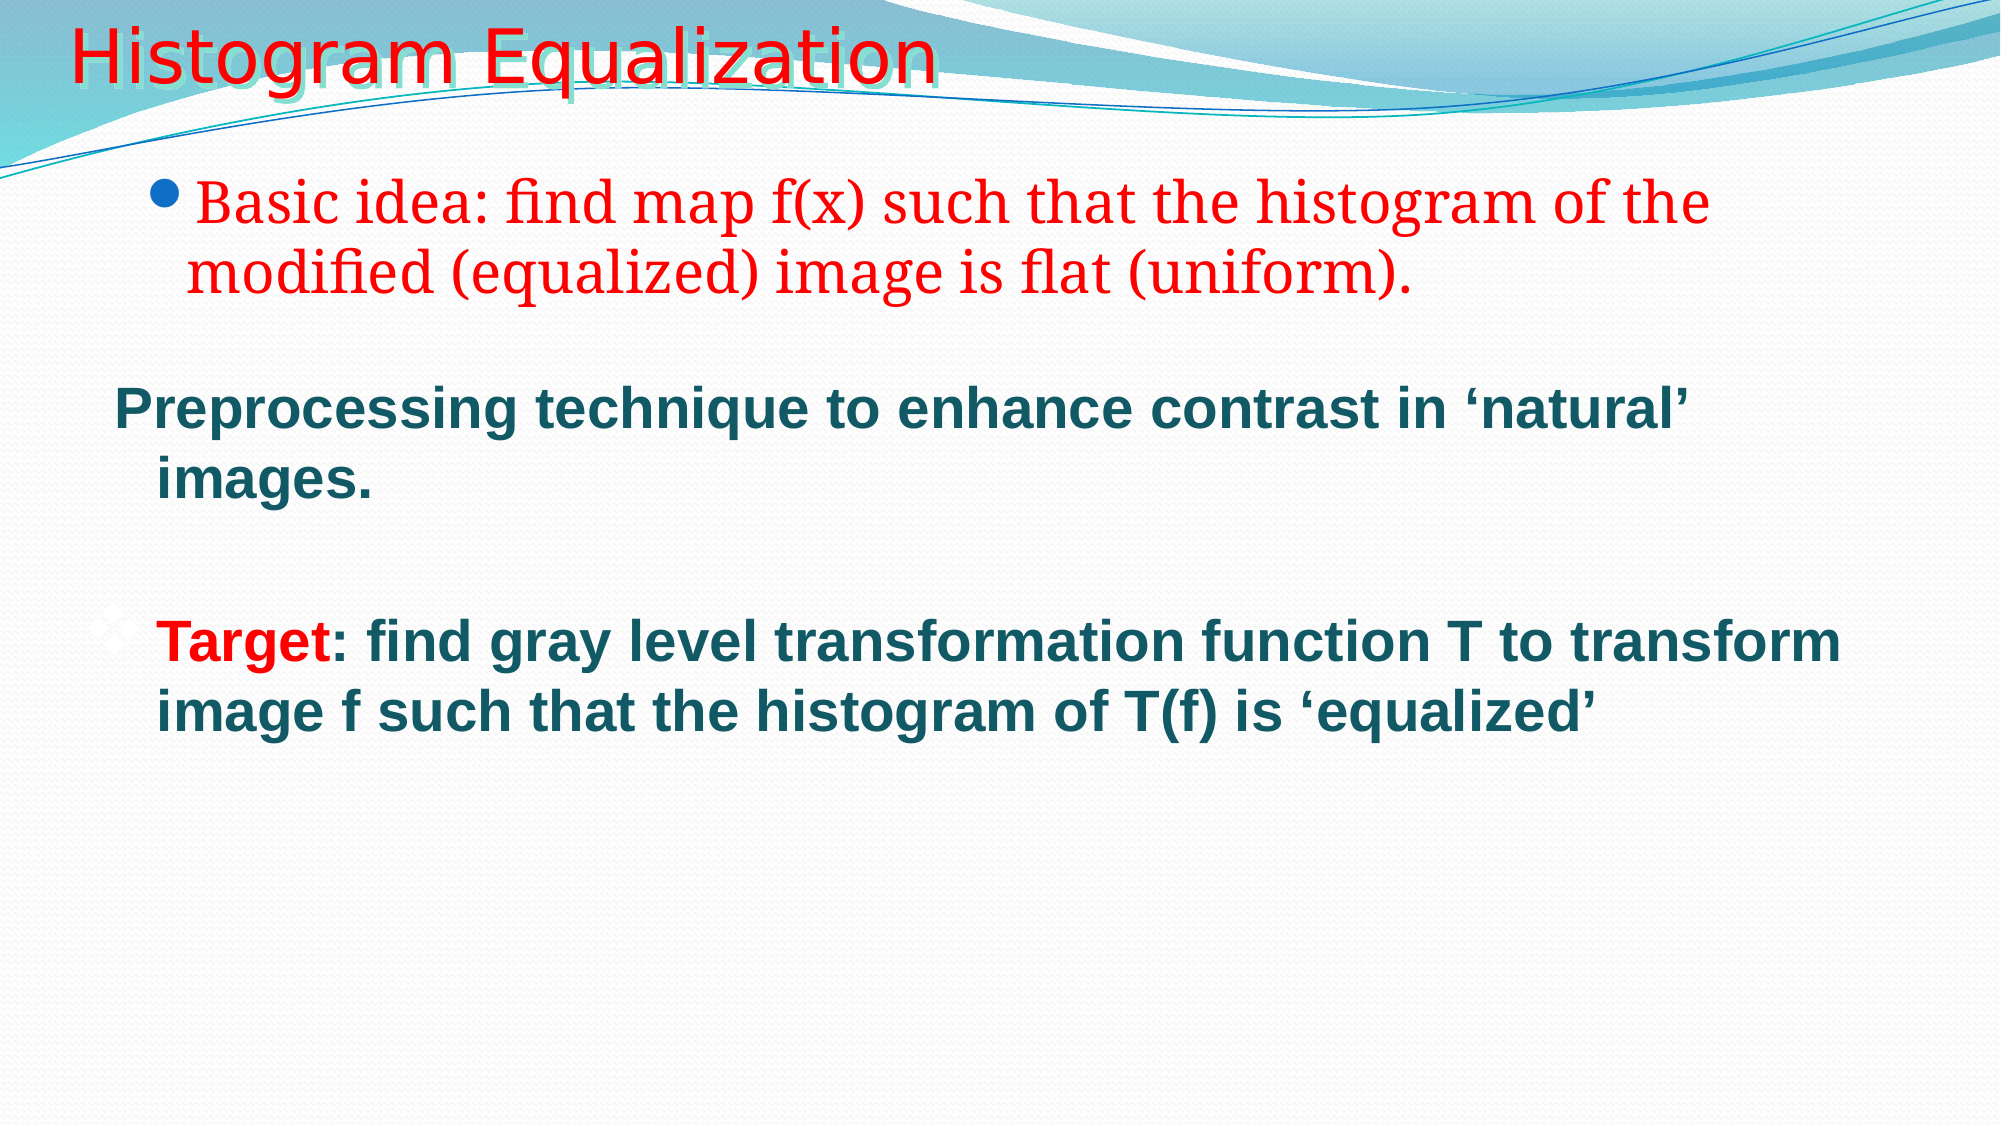

# Histogram Equalization
Basic idea: find map f(x) such that the histogram of the modified (equalized) image is flat (uniform).

  Preprocessing technique to enhance contrast in ‘natural’ images.

Target: find gray level transformation function T to transform image f such that the histogram of T(f) is ‘equalized’